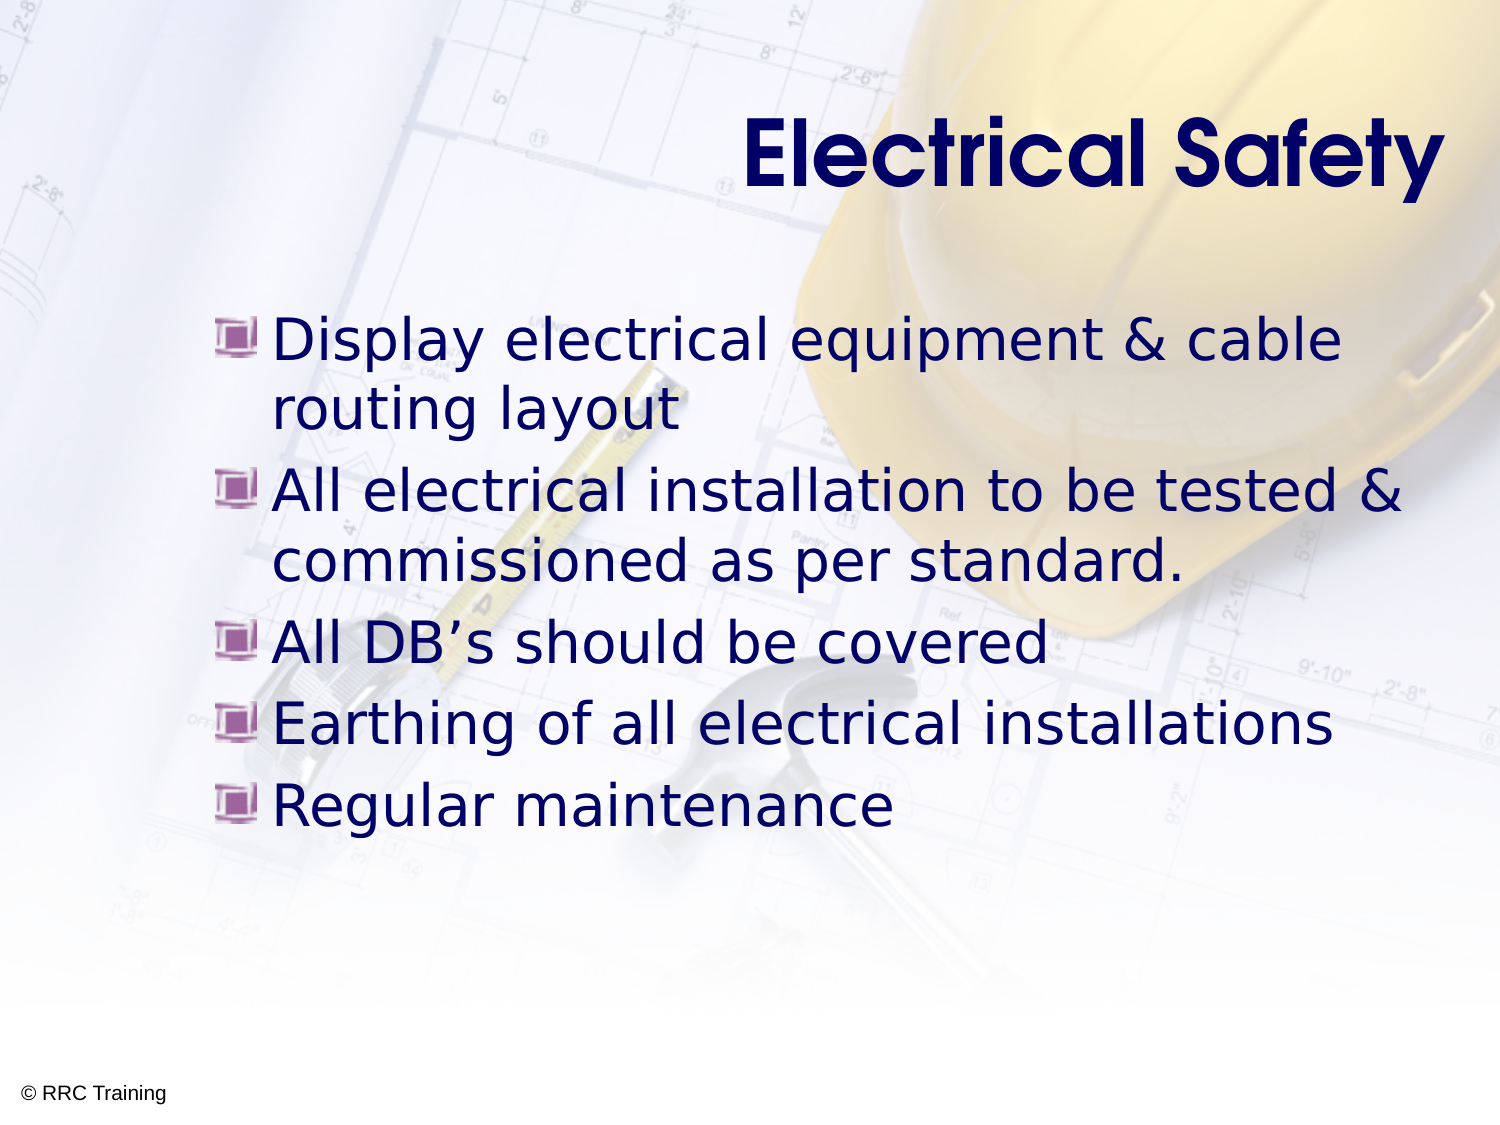

# Electrical Safety

Display electrical equipment & cable routing layout
All electrical installation to be tested & commissioned as per standard.
All DB’s should be covered
Earthing of all electrical installations
Regular maintenance